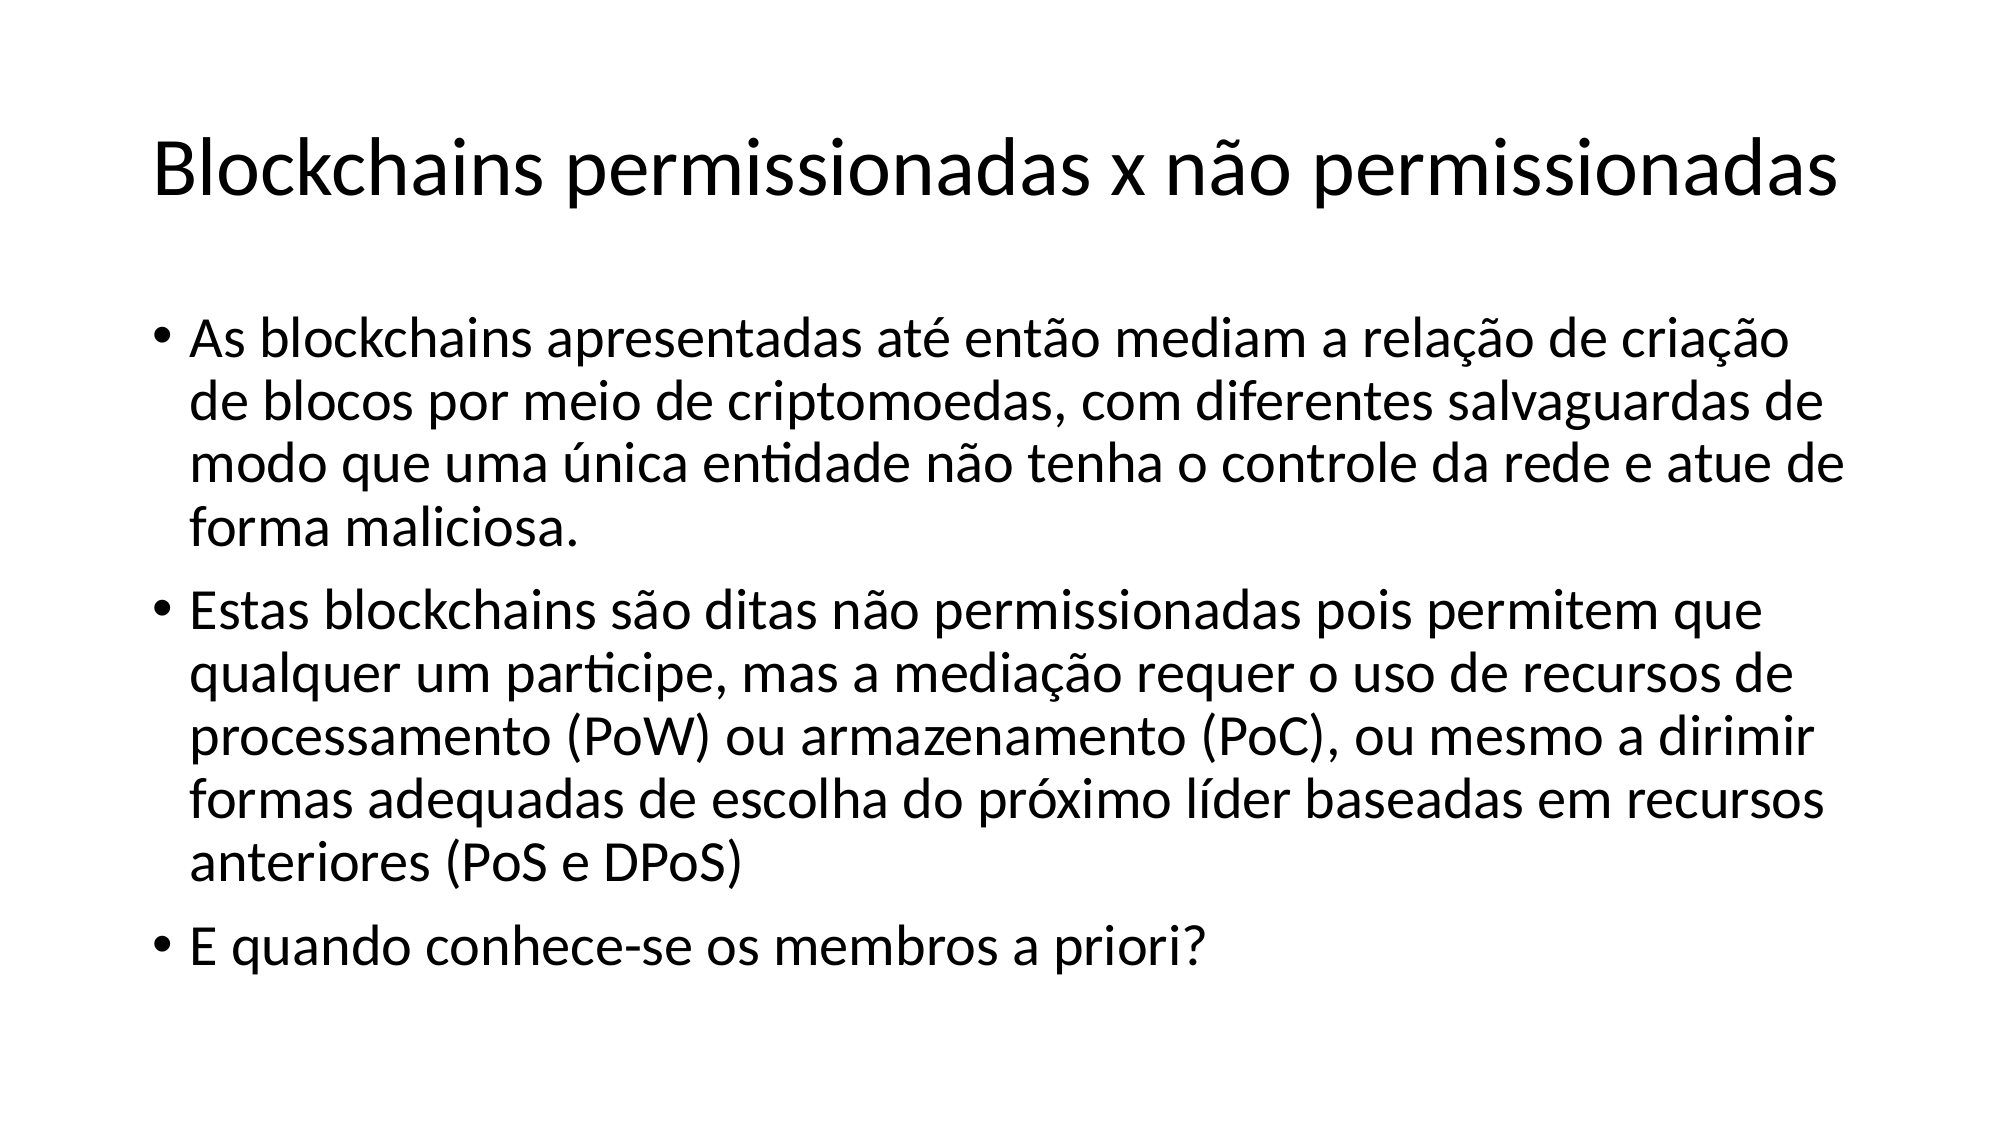

Blockchains permissionadas x não permissionadas
As blockchains apresentadas até então mediam a relação de criação de blocos por meio de criptomoedas, com diferentes salvaguardas de modo que uma única entidade não tenha o controle da rede e atue de forma maliciosa.
Estas blockchains são ditas não permissionadas pois permitem que qualquer um participe, mas a mediação requer o uso de recursos de processamento (PoW) ou armazenamento (PoC), ou mesmo a dirimir formas adequadas de escolha do próximo líder baseadas em recursos anteriores (PoS e DPoS)
E quando conhece-se os membros a priori?